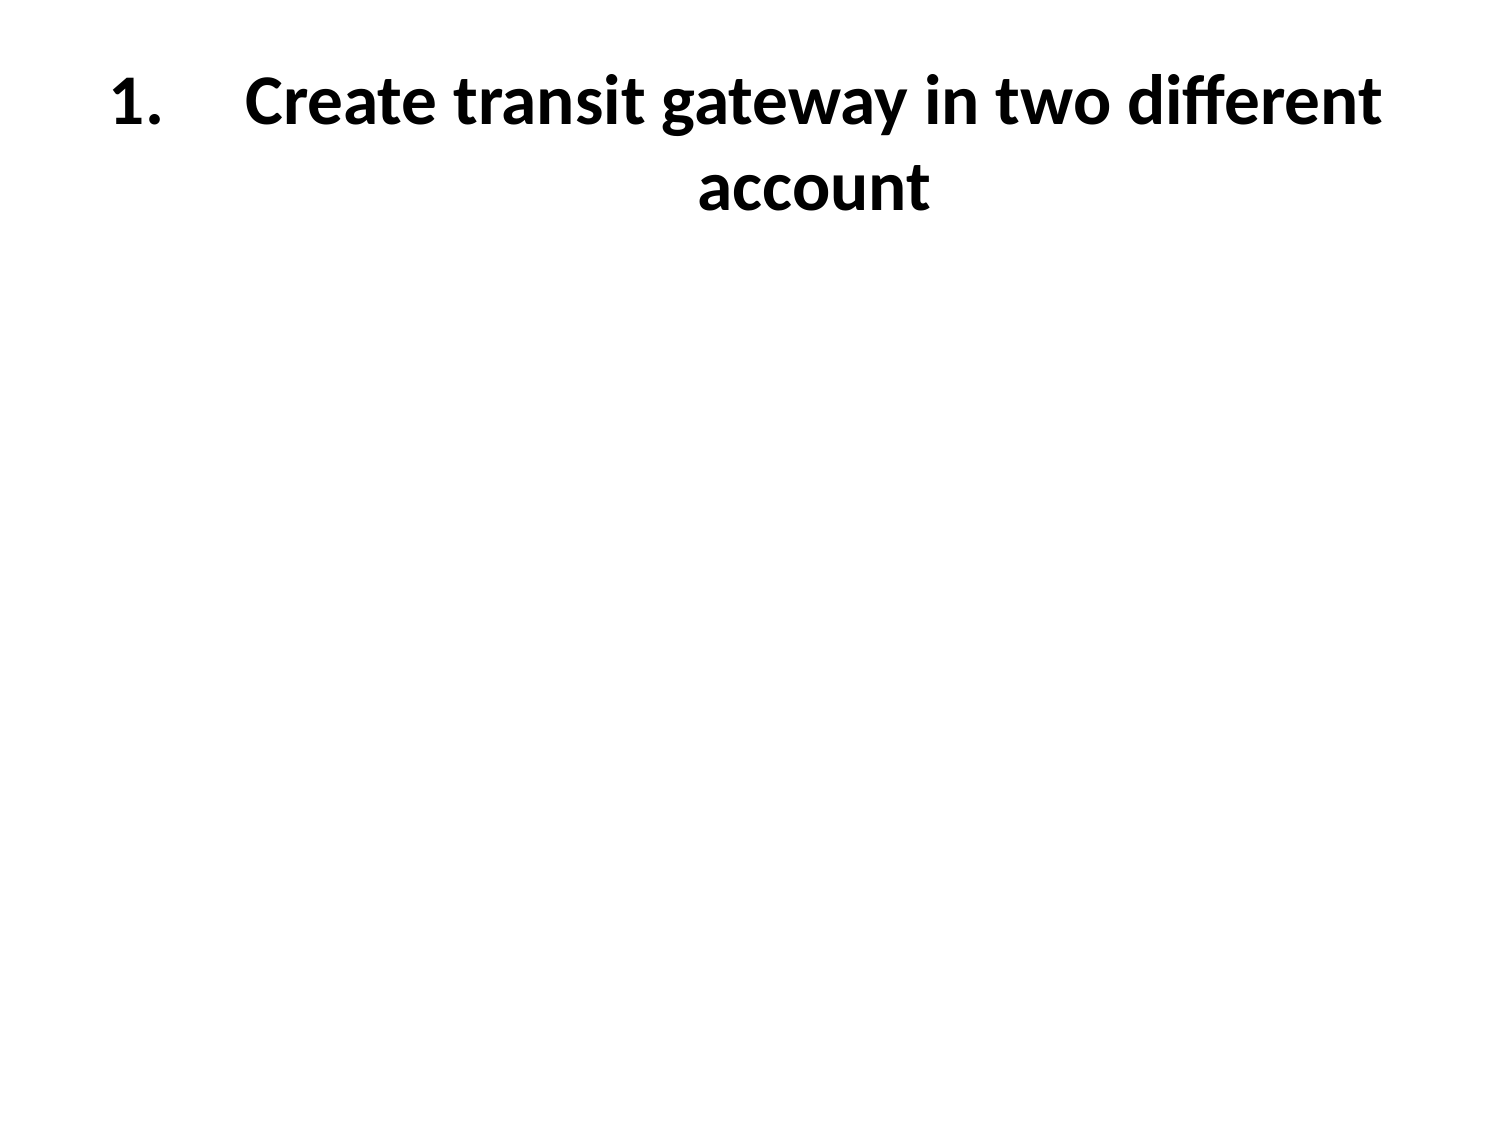

# Create transit gateway in two different account